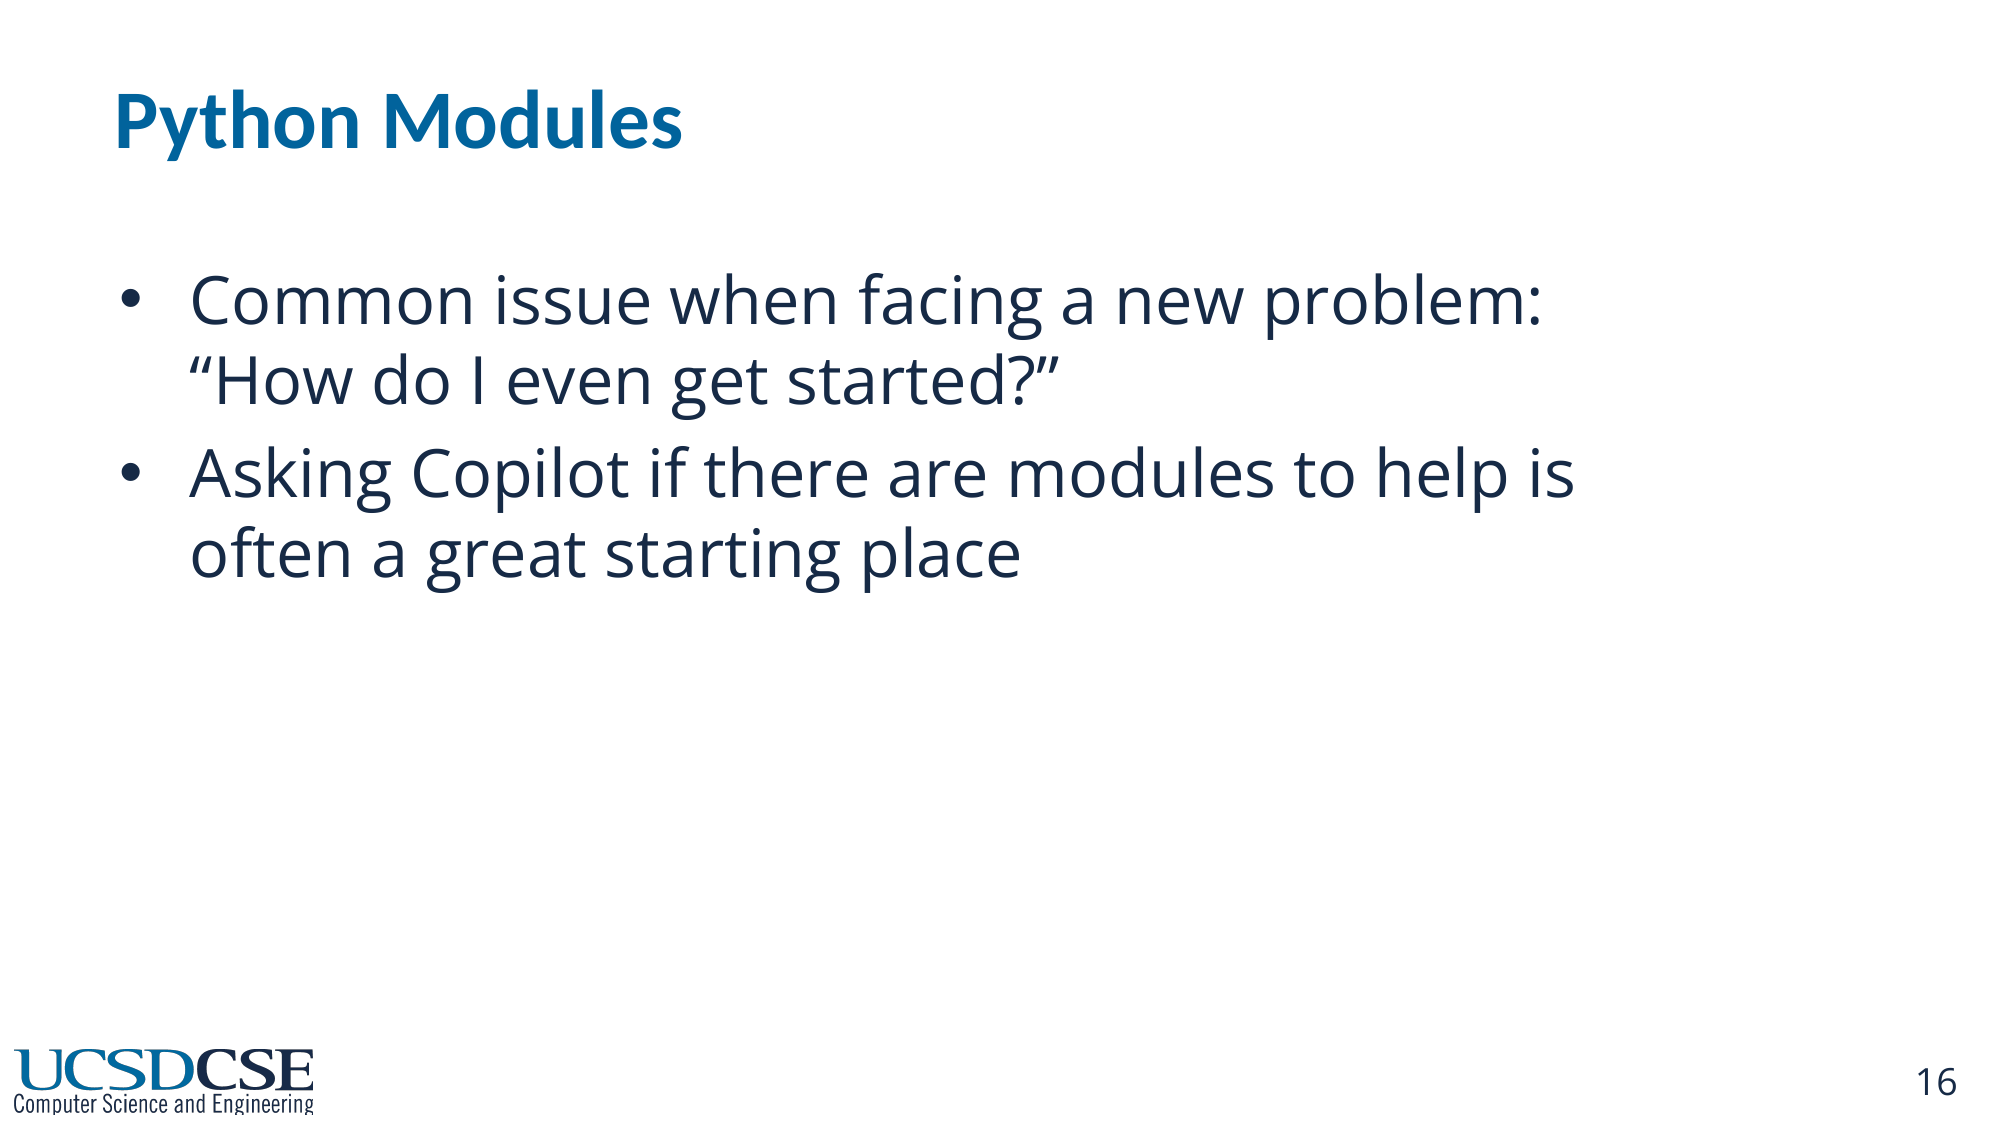

# Python Modules
Common issue when facing a new problem: “How do I even get started?”
Asking Copilot if there are modules to help is often a great starting place